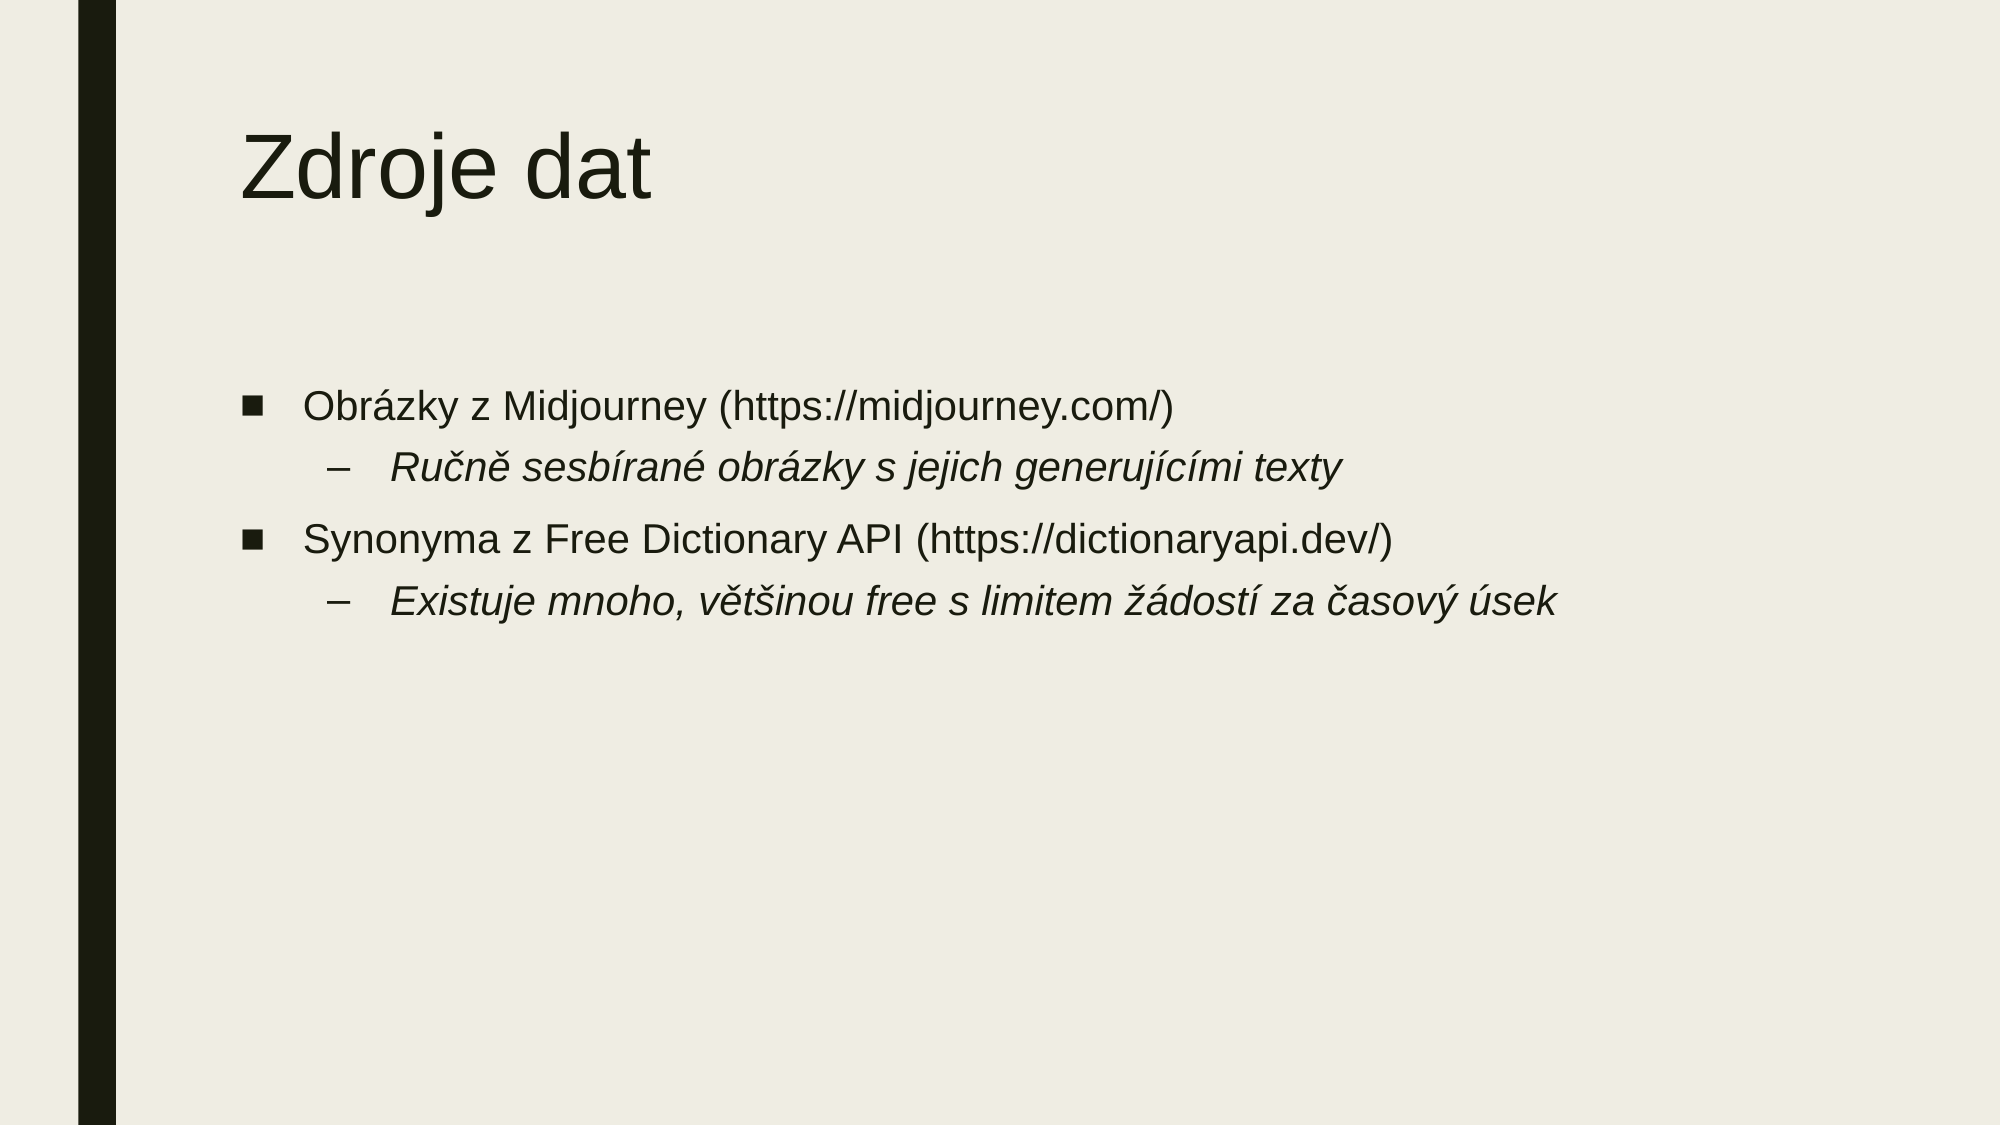

# Zdroje dat
Obrázky z Midjourney (https://midjourney.com/)
Ručně sesbírané obrázky s jejich generujícími texty
Synonyma z Free Dictionary API (https://dictionaryapi.dev/)
Existuje mnoho, většinou free s limitem žádostí za časový úsek